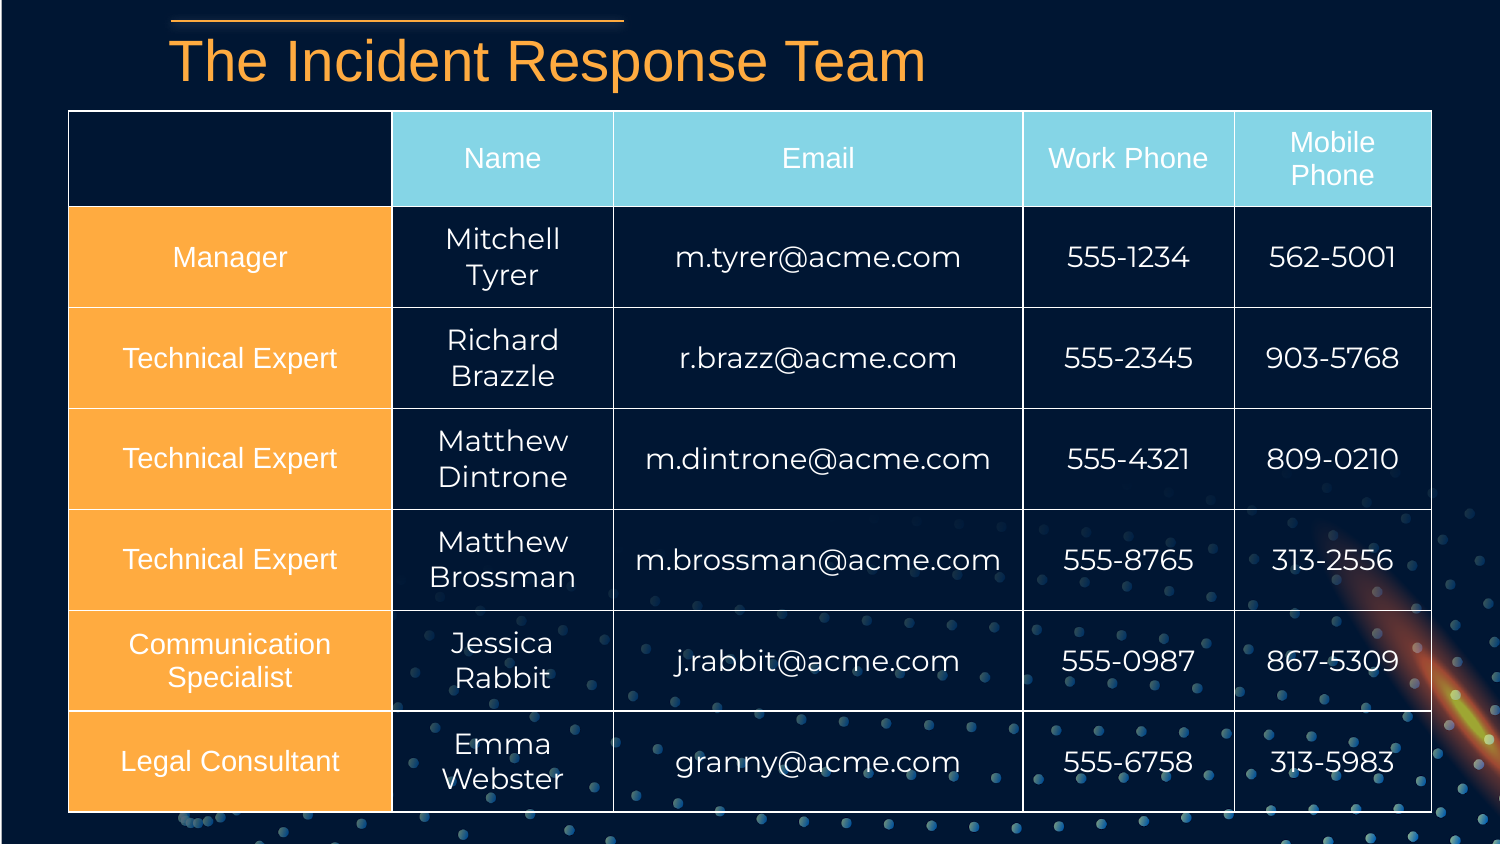

The Incident Response Team
|  | Name | Email | Work Phone | Mobile Phone |
| --- | --- | --- | --- | --- |
| Manager | Mitchell Tyrer | m.tyrer@acme.com | 555-1234 | 562-5001 |
| Technical Expert | Richard Brazzle | r.brazz@acme.com | 555-2345 | 903-5768 |
| Technical Expert | Matthew Dintrone | m.dintrone@acme.com | 555-4321 | 809-0210 |
| Technical Expert | Matthew Brossman | m.brossman@acme.com | 555-8765 | 313-2556 |
| Communication Specialist | Jessica Rabbit | j.rabbit@acme.com | 555-0987 | 867-5309 |
| Legal Consultant | Emma Webster | granny@acme.com | 555-6758 | 313-5983 |